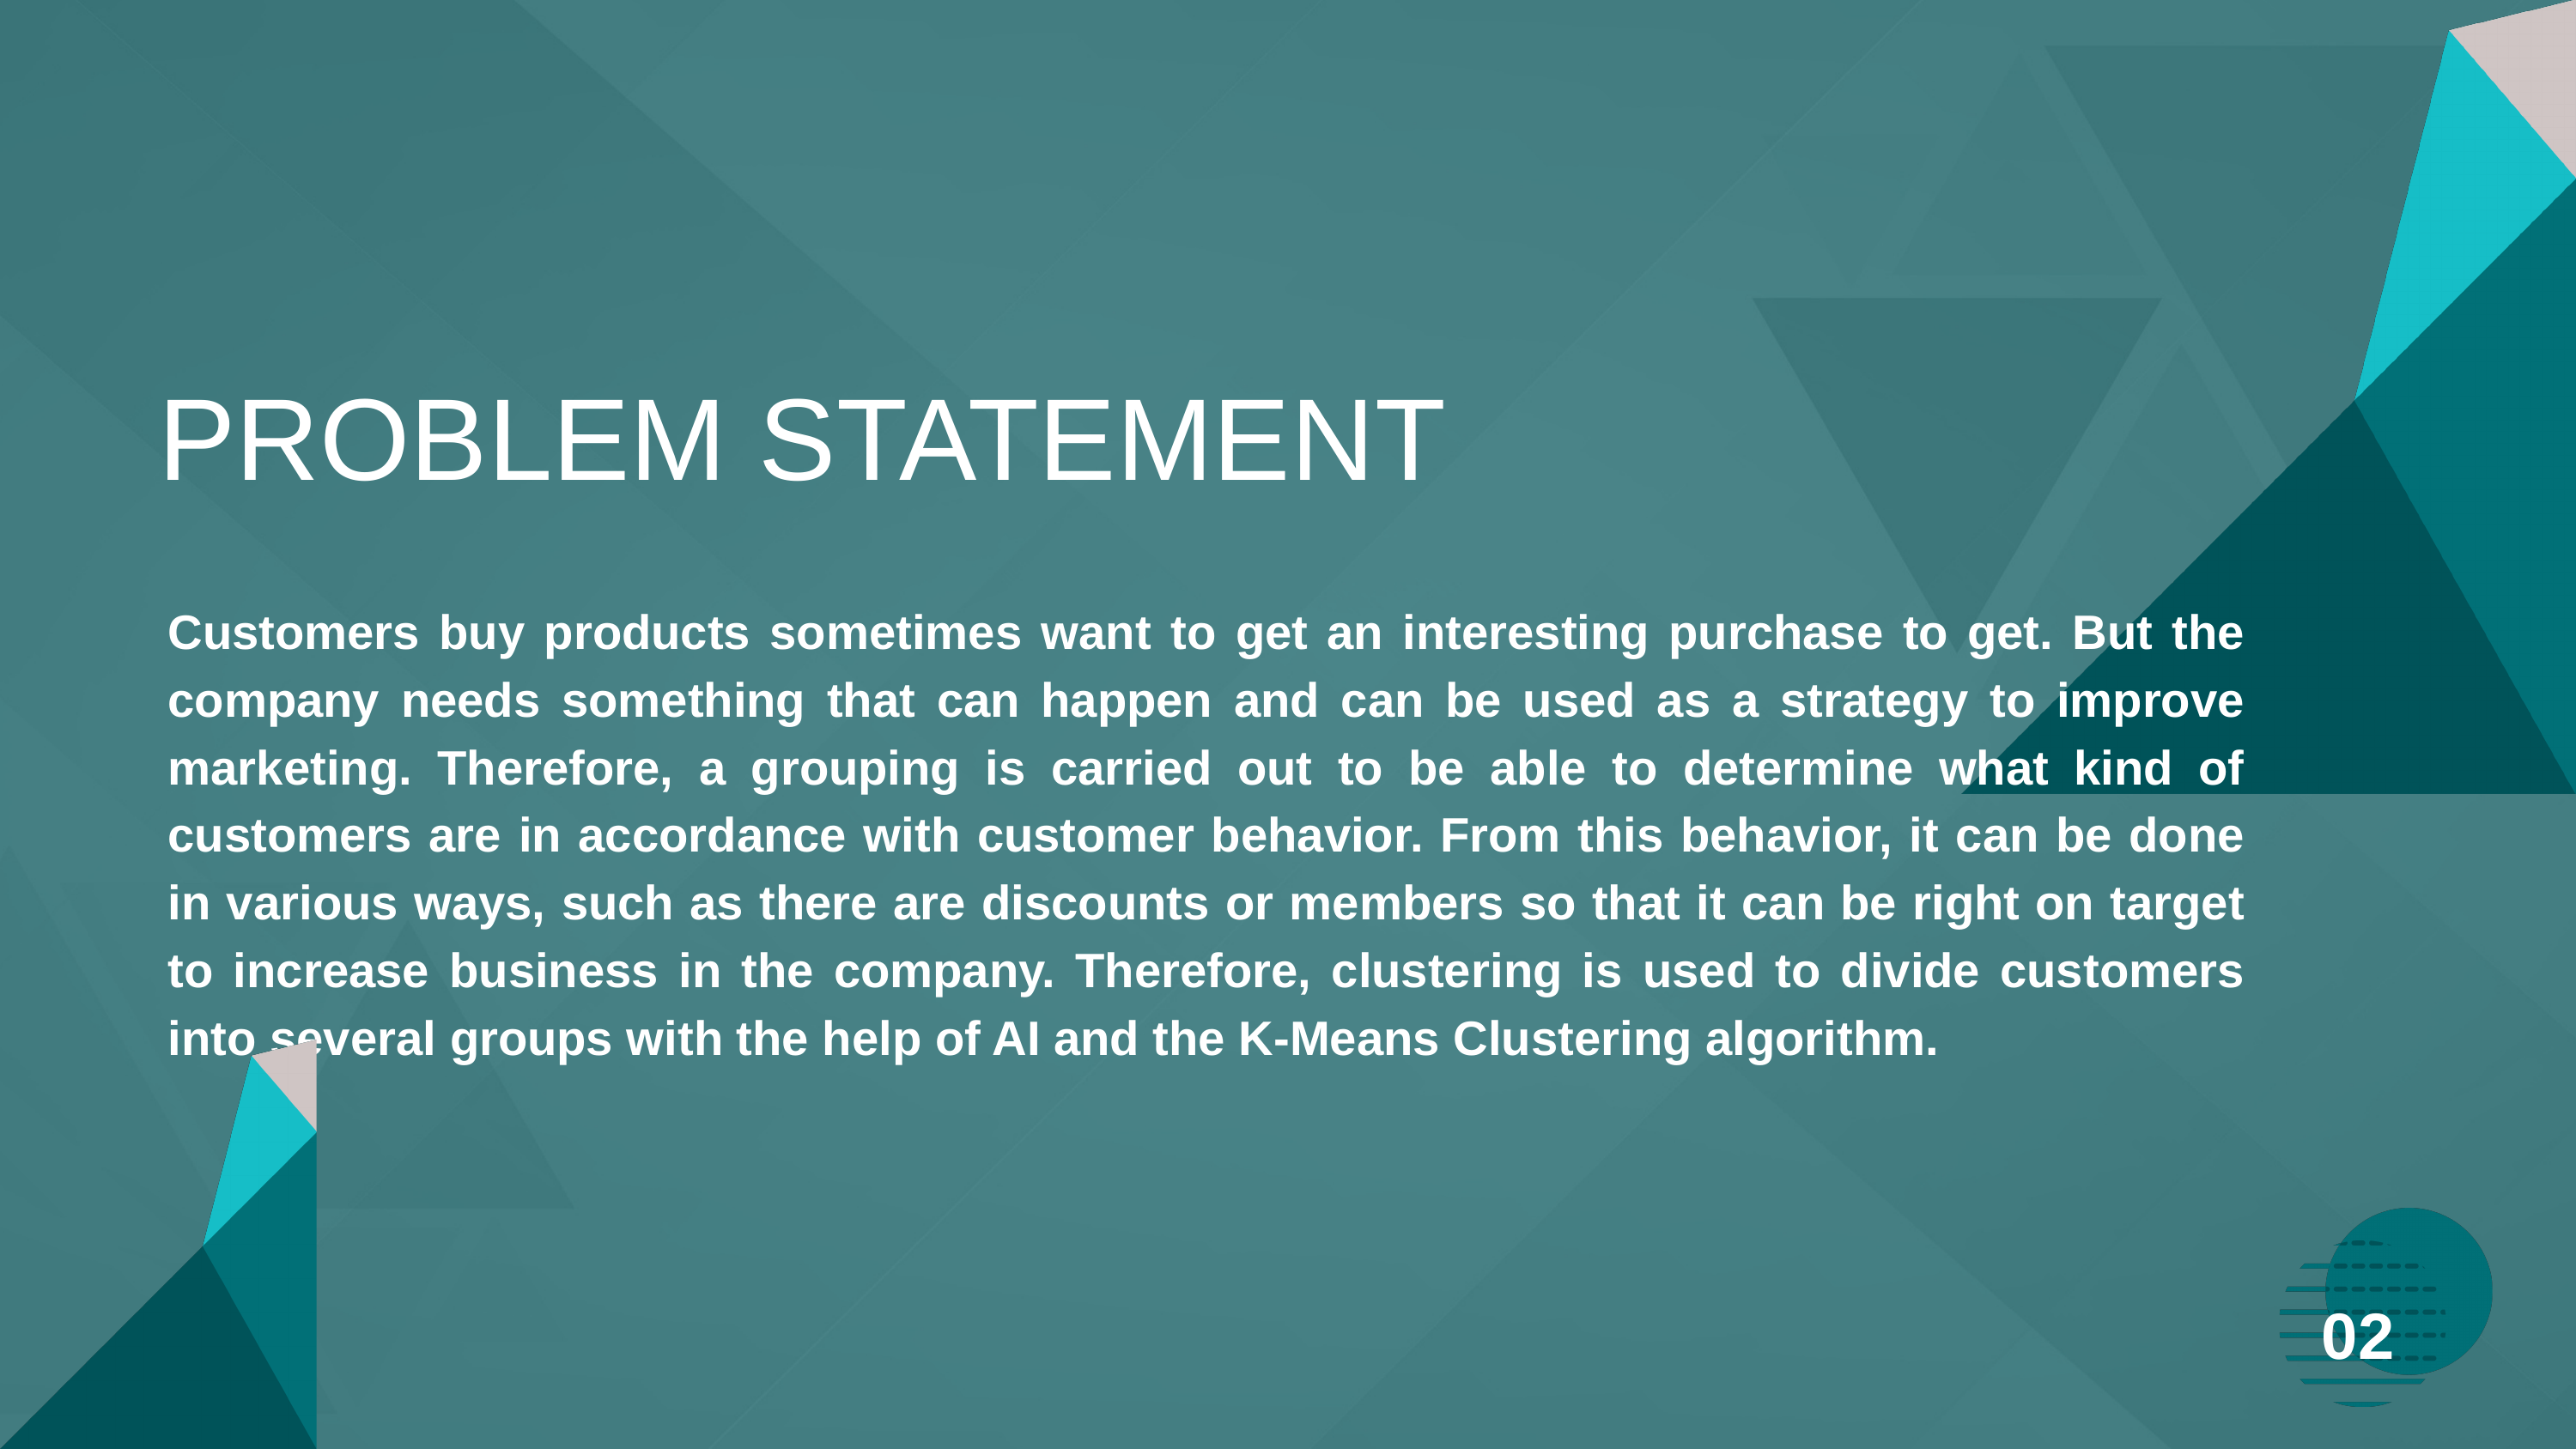

PROBLEM STATEMENT
Customers buy products sometimes want to get an interesting purchase to get. But the company needs something that can happen and can be used as a strategy to improve marketing. Therefore, a grouping is carried out to be able to determine what kind of customers are in accordance with customer behavior. From this behavior, it can be done in various ways, such as there are discounts or members so that it can be right on target to increase business in the company. Therefore, clustering is used to divide customers into several groups with the help of AI and the K-Means Clustering algorithm.

02